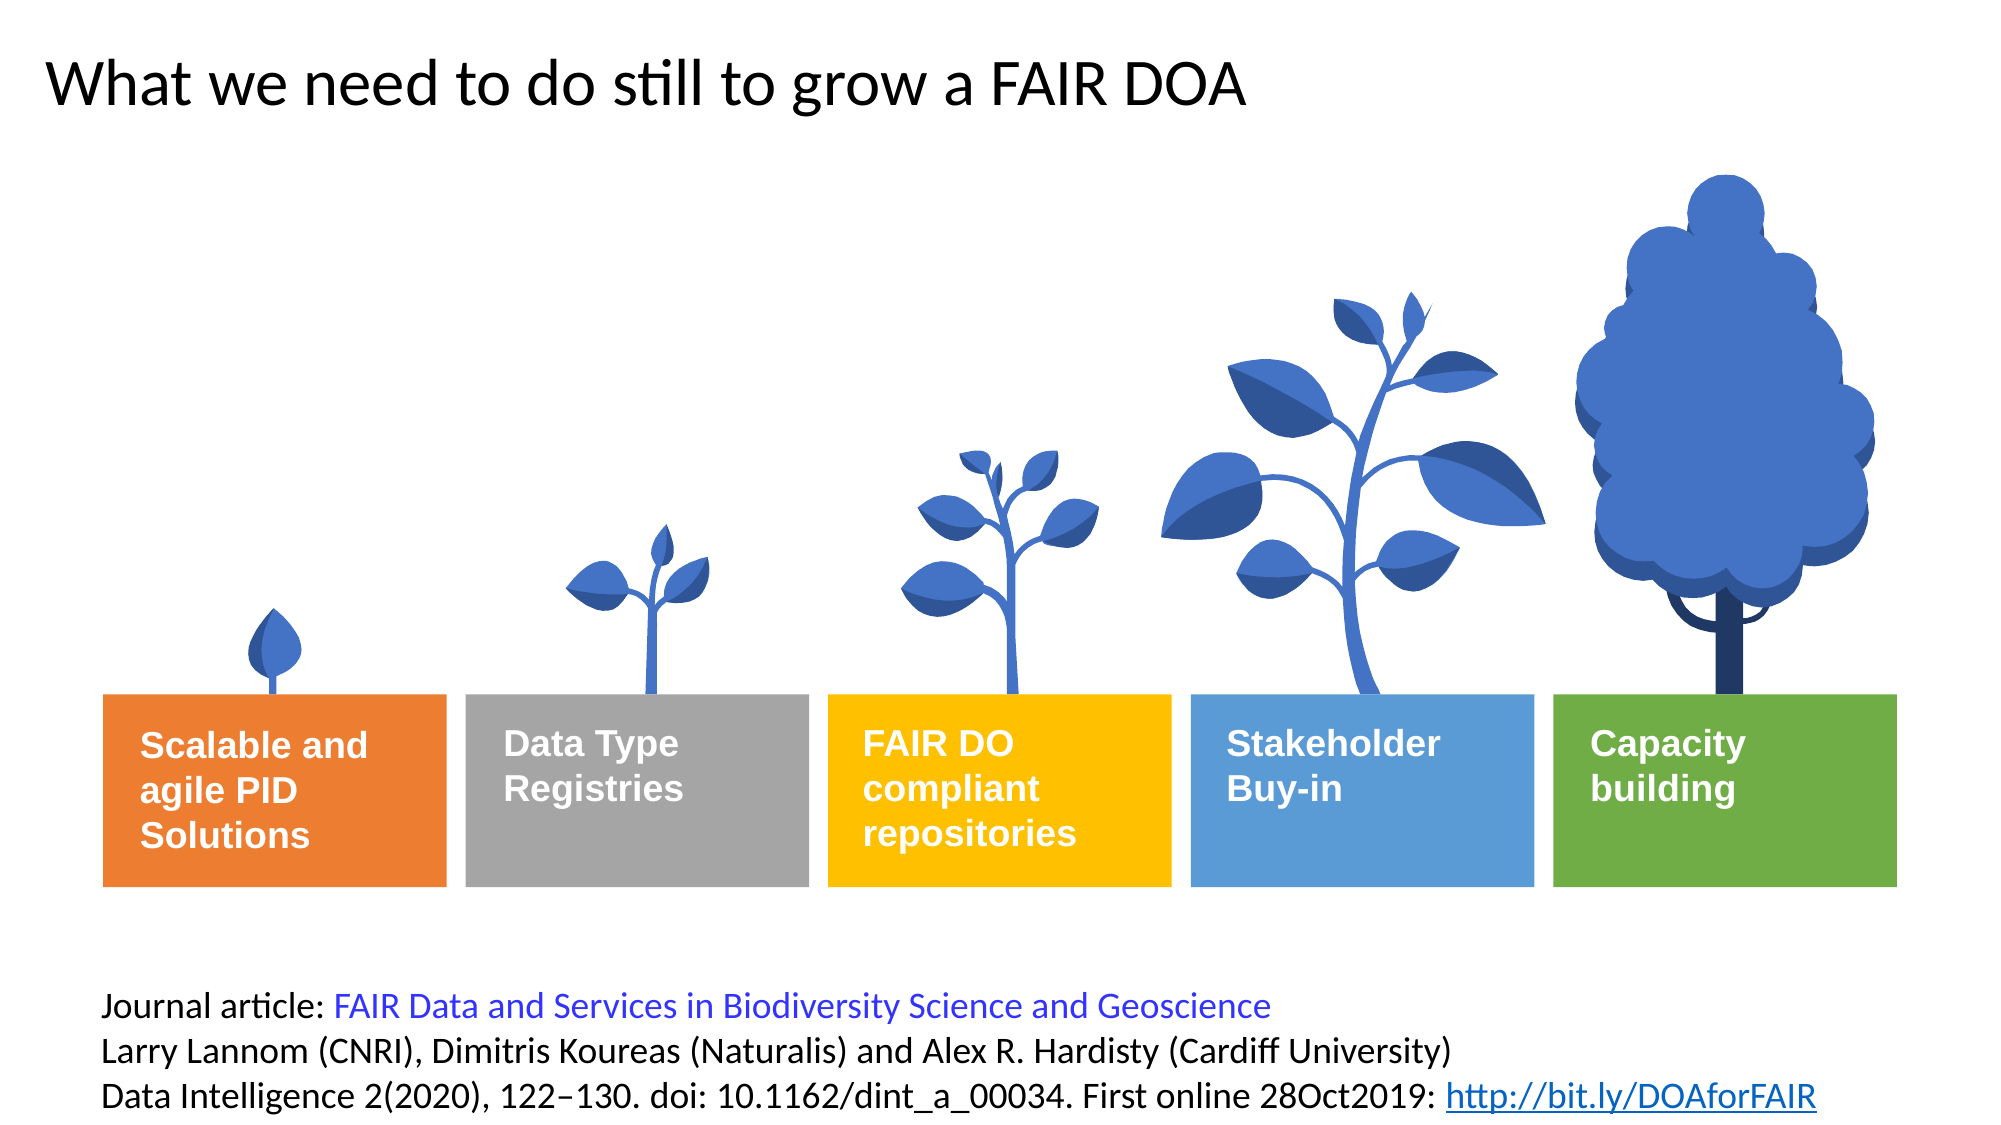

# What we need to do still to grow a FAIR DOA

Capacity building

Stakeholder Buy-in

FAIR DO compliant repositories

Data Type Registries

Scalable and agile PID
Solutions
Journal article: FAIR Data and Services in Biodiversity Science and Geoscience
Larry Lannom (CNRI), Dimitris Koureas (Naturalis) and Alex R. Hardisty (Cardiff University)
Data Intelligence 2(2020), 122–130. doi: 10.1162/dint_a_00034. First online 28Oct2019: http://bit.ly/DOAforFAIR